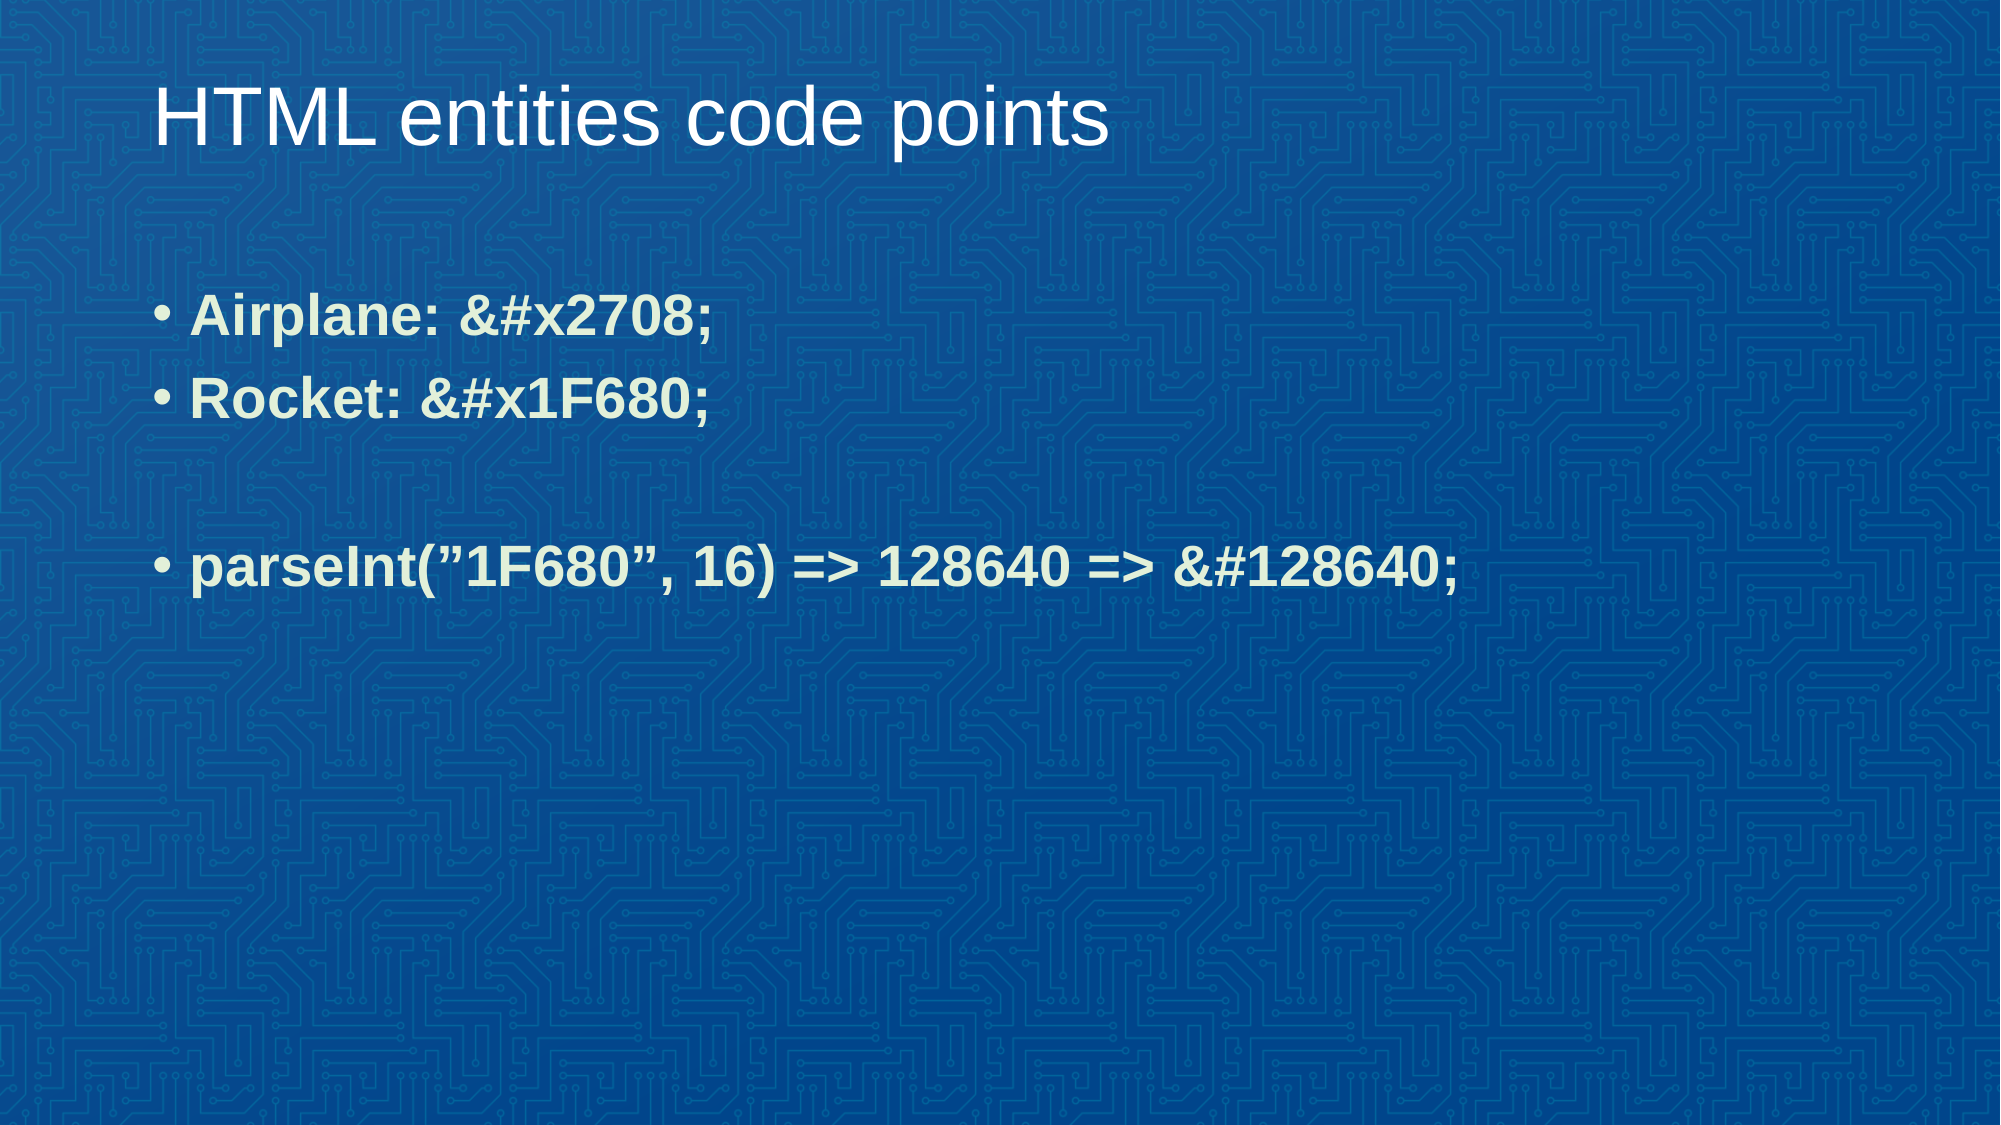

# HTML entities code points
Airplane: &#x2708;
Rocket: &#x1F680;

parseInt(”1F680”, 16) => 128640 => &#128640;